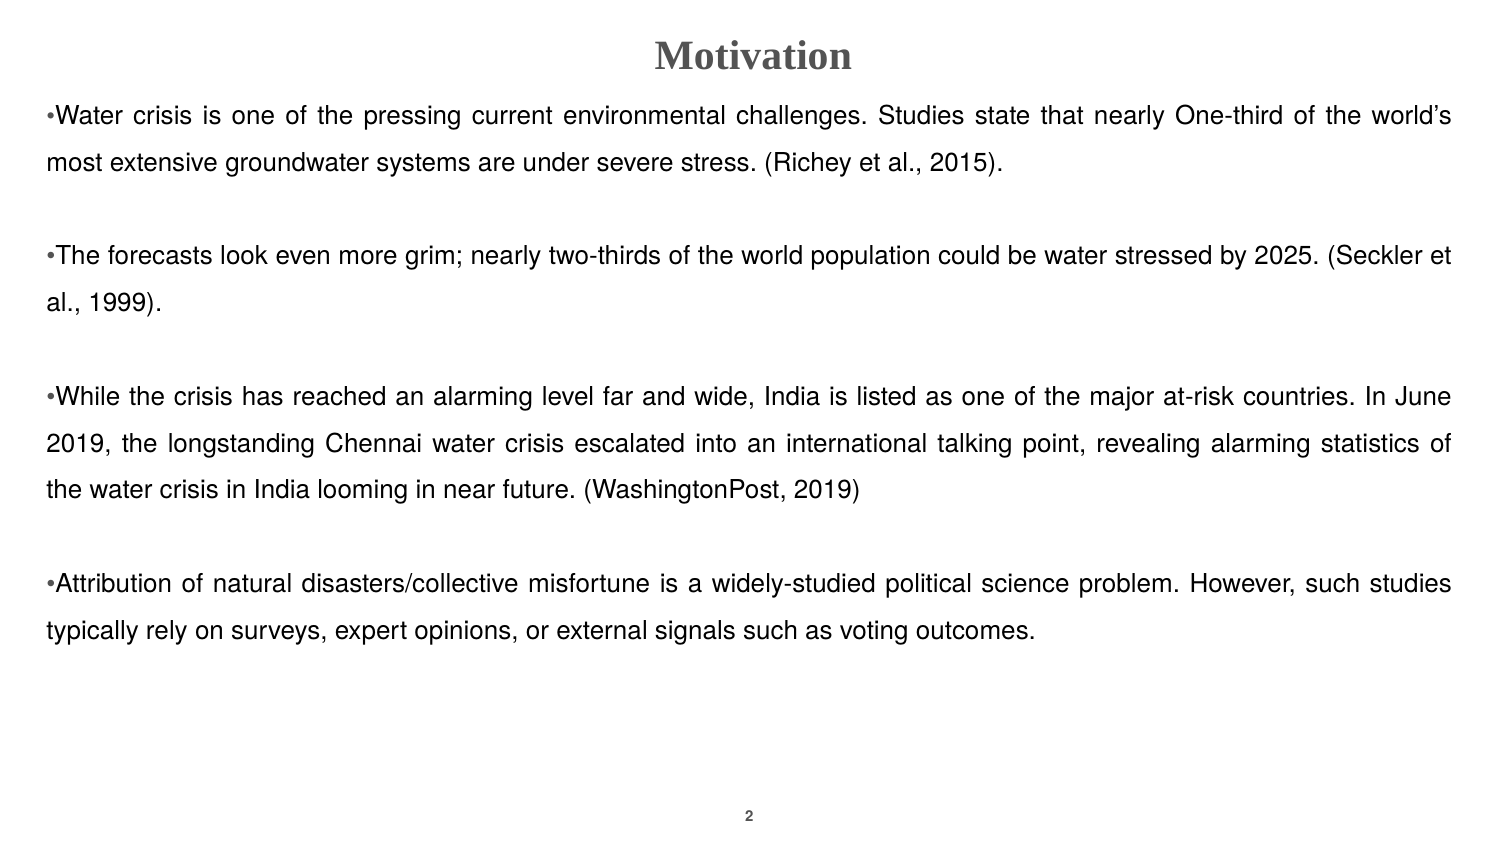

# Motivation
•Water crisis is one of the pressing current environmental challenges. Studies state that nearly One-third of the world’s most extensive groundwater systems are under severe stress. (Richey et al., 2015).

•The forecasts look even more grim; nearly two-thirds of the world population could be water stressed by 2025. (Seckler et al., 1999).

•While the crisis has reached an alarming level far and wide, India is listed as one of the major at-risk countries. In June 2019, the longstanding Chennai water crisis escalated into an international talking point, revealing alarming statistics of the water crisis in India looming in near future. (WashingtonPost, 2019)

•Attribution of natural disasters/collective misfortune is a widely-studied political science problem. However, such studies typically rely on surveys, expert opinions, or external signals such as voting outcomes.

2